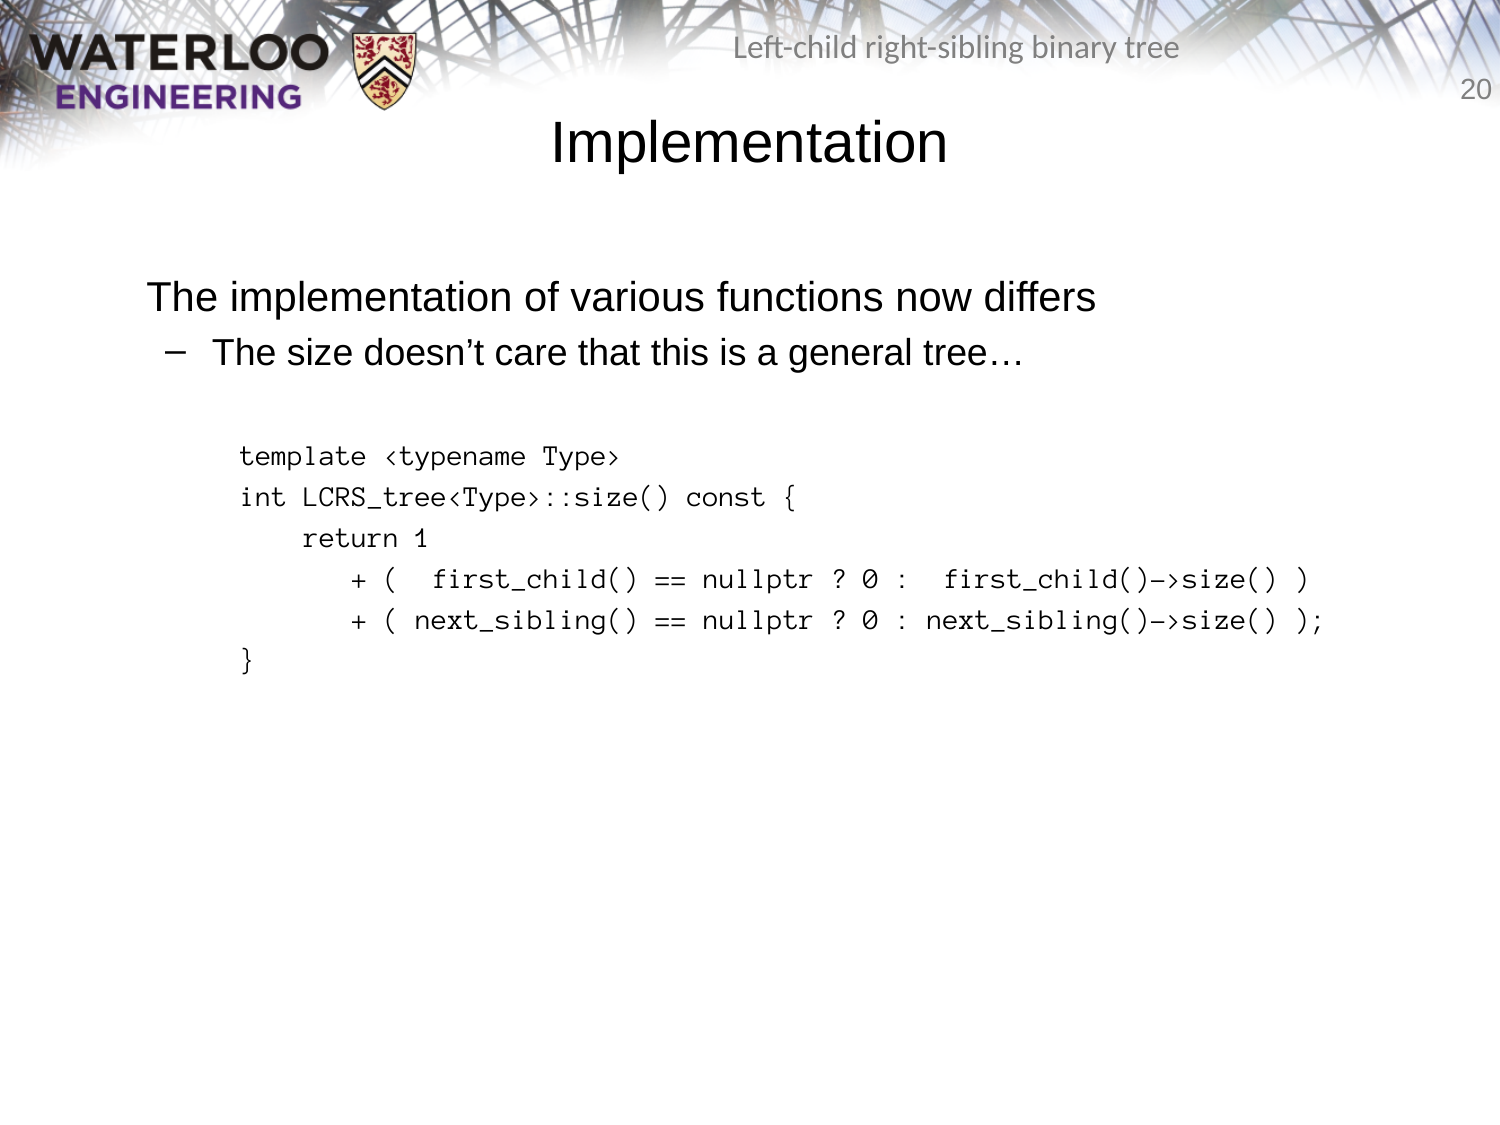

# Implementation
	The implementation of various functions now differs
The size doesn’t care that this is a general tree…

template <typename Type>
int LCRS_tree<Type>::size() const {
    return 1
       + (  first_child() == nullptr ? 0 :  first_child()->size() )
       + ( next_sibling() == nullptr ? 0 : next_sibling()->size() );
}